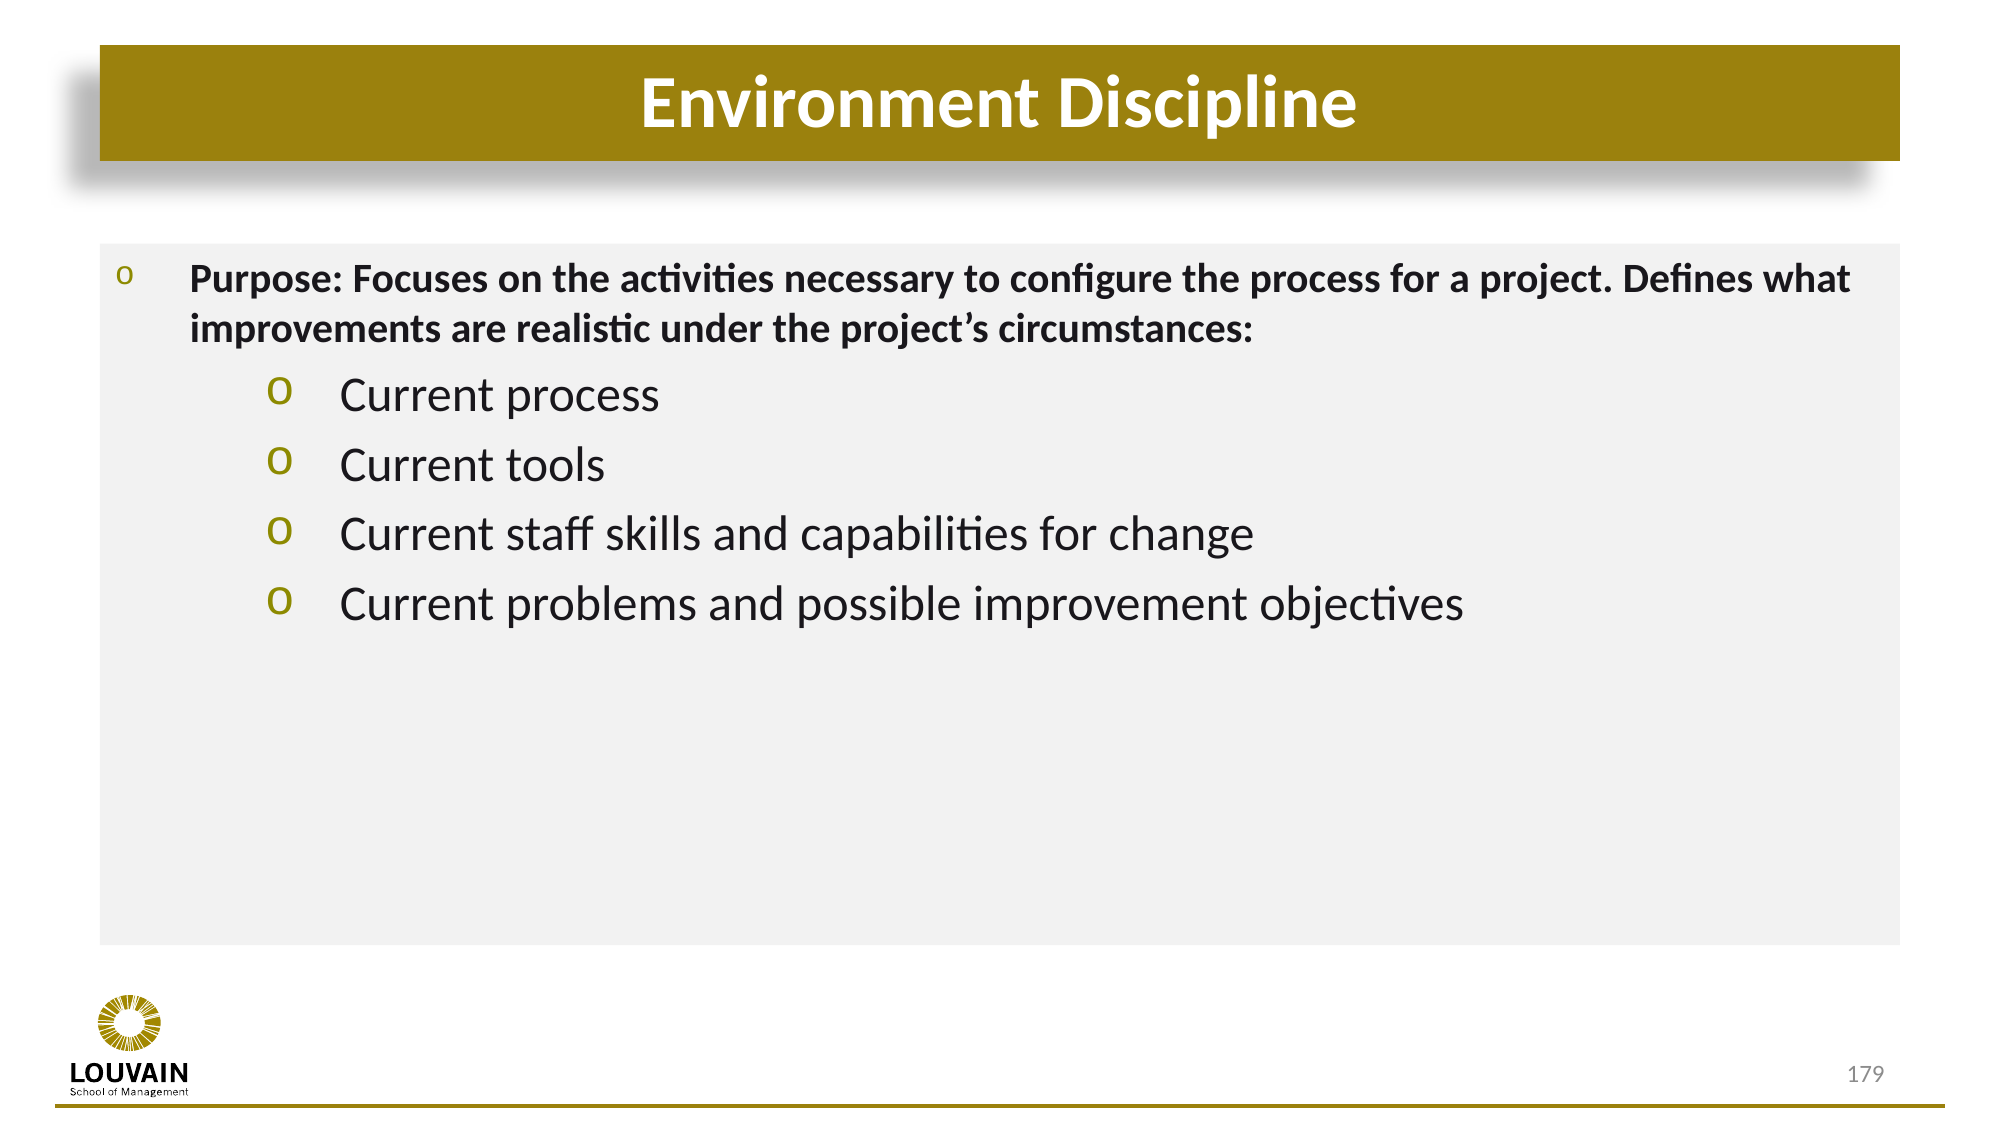

# Environment Discipline
Purpose: Focuses on the activities necessary to configure the process for a project. Defines what improvements are realistic under the project’s circumstances:
Current process
Current tools
Current staff skills and capabilities for change
Current problems and possible improvement objectives
179